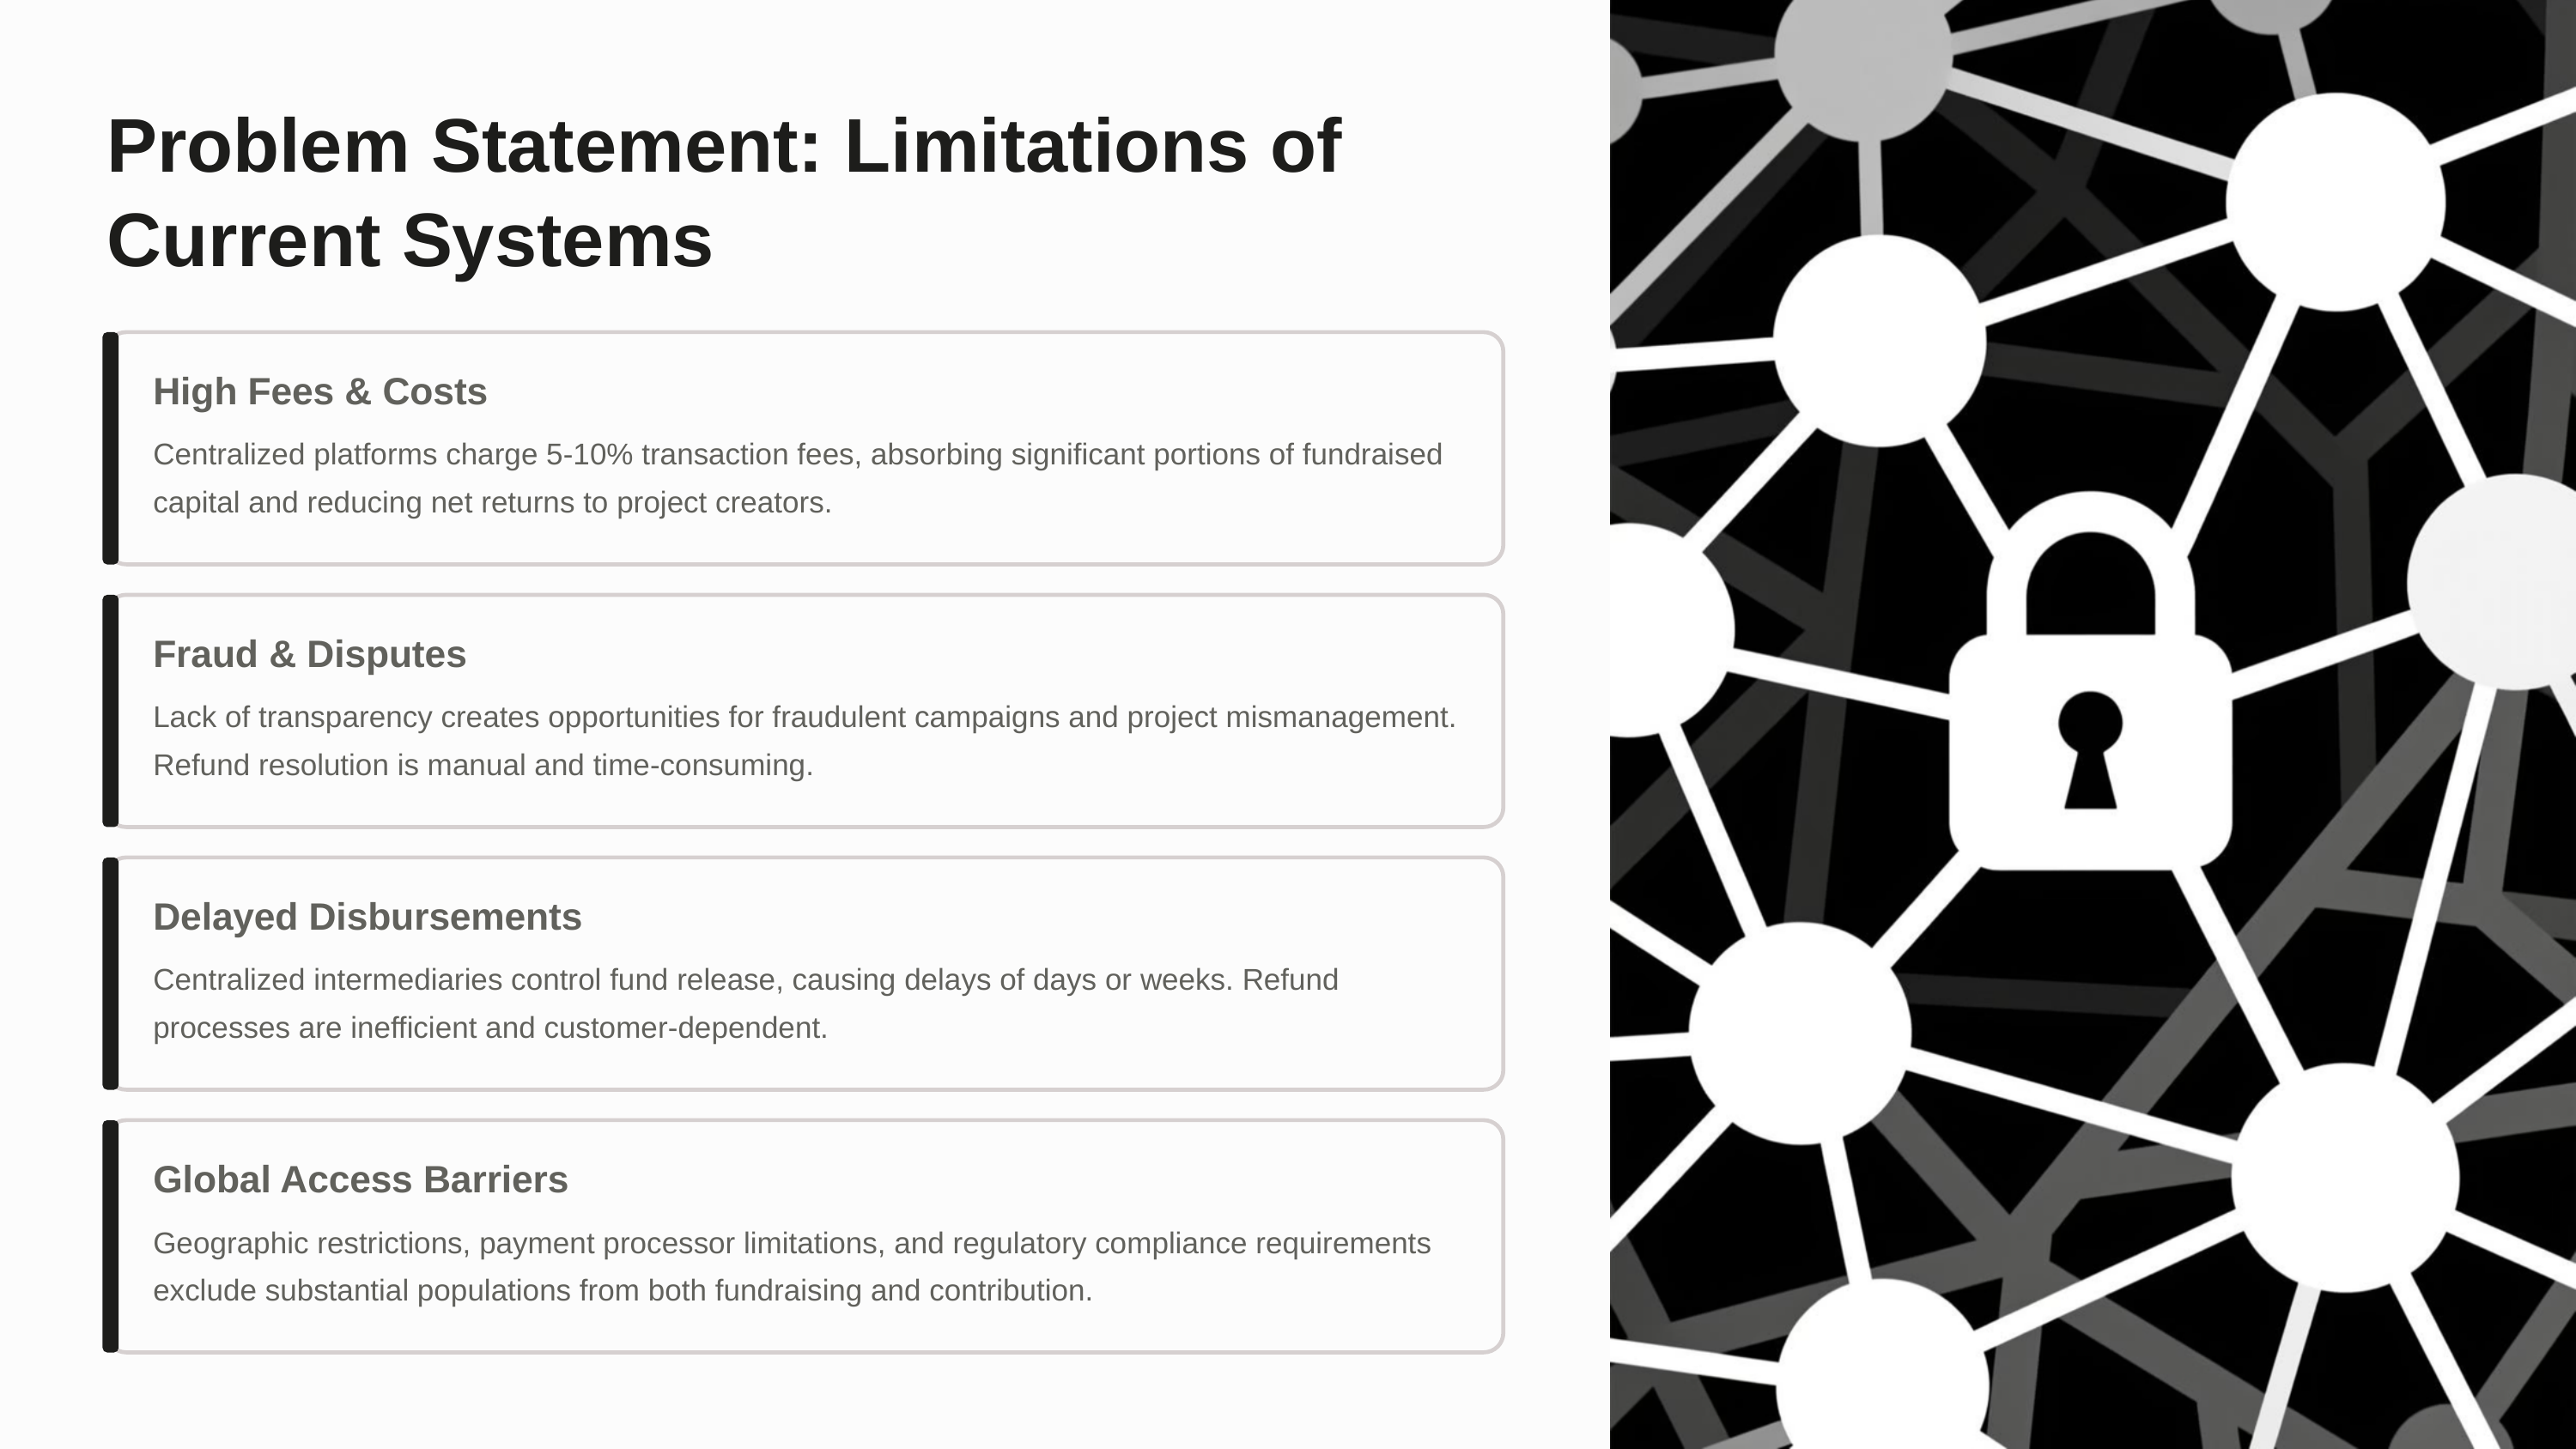

Problem Statement: Limitations of Current Systems

High Fees & Costs
Centralized platforms charge 5-10% transaction fees, absorbing significant portions of fundraised capital and reducing net returns to project creators.

Fraud & Disputes
Lack of transparency creates opportunities for fraudulent campaigns and project mismanagement. Refund resolution is manual and time-consuming.

Delayed Disbursements
Centralized intermediaries control fund release, causing delays of days or weeks. Refund processes are inefficient and customer-dependent.

Global Access Barriers
Geographic restrictions, payment processor limitations, and regulatory compliance requirements exclude substantial populations from both fundraising and contribution.